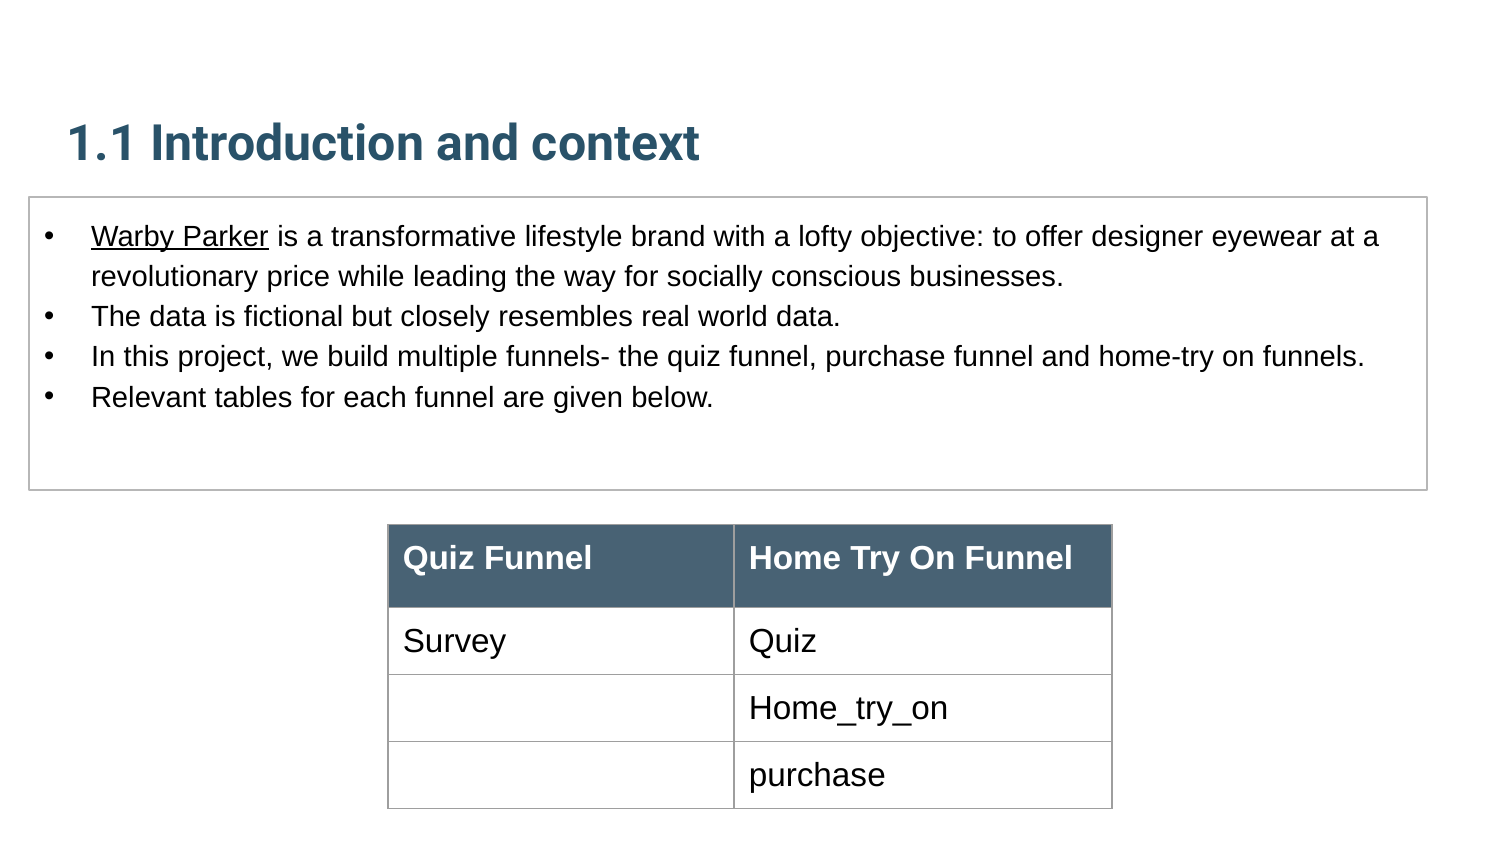

1.1 Introduction and context
Warby Parker is a transformative lifestyle brand with a lofty objective: to offer designer eyewear at a revolutionary price while leading the way for socially conscious businesses.
The data is fictional but closely resembles real world data.
In this project, we build multiple funnels- the quiz funnel, purchase funnel and home-try on funnels.
Relevant tables for each funnel are given below.

| Quiz Funnel | Home Try On Funnel |
| --- | --- |
| Survey | Quiz |
|  | Home\_try\_on |
|  | purchase |